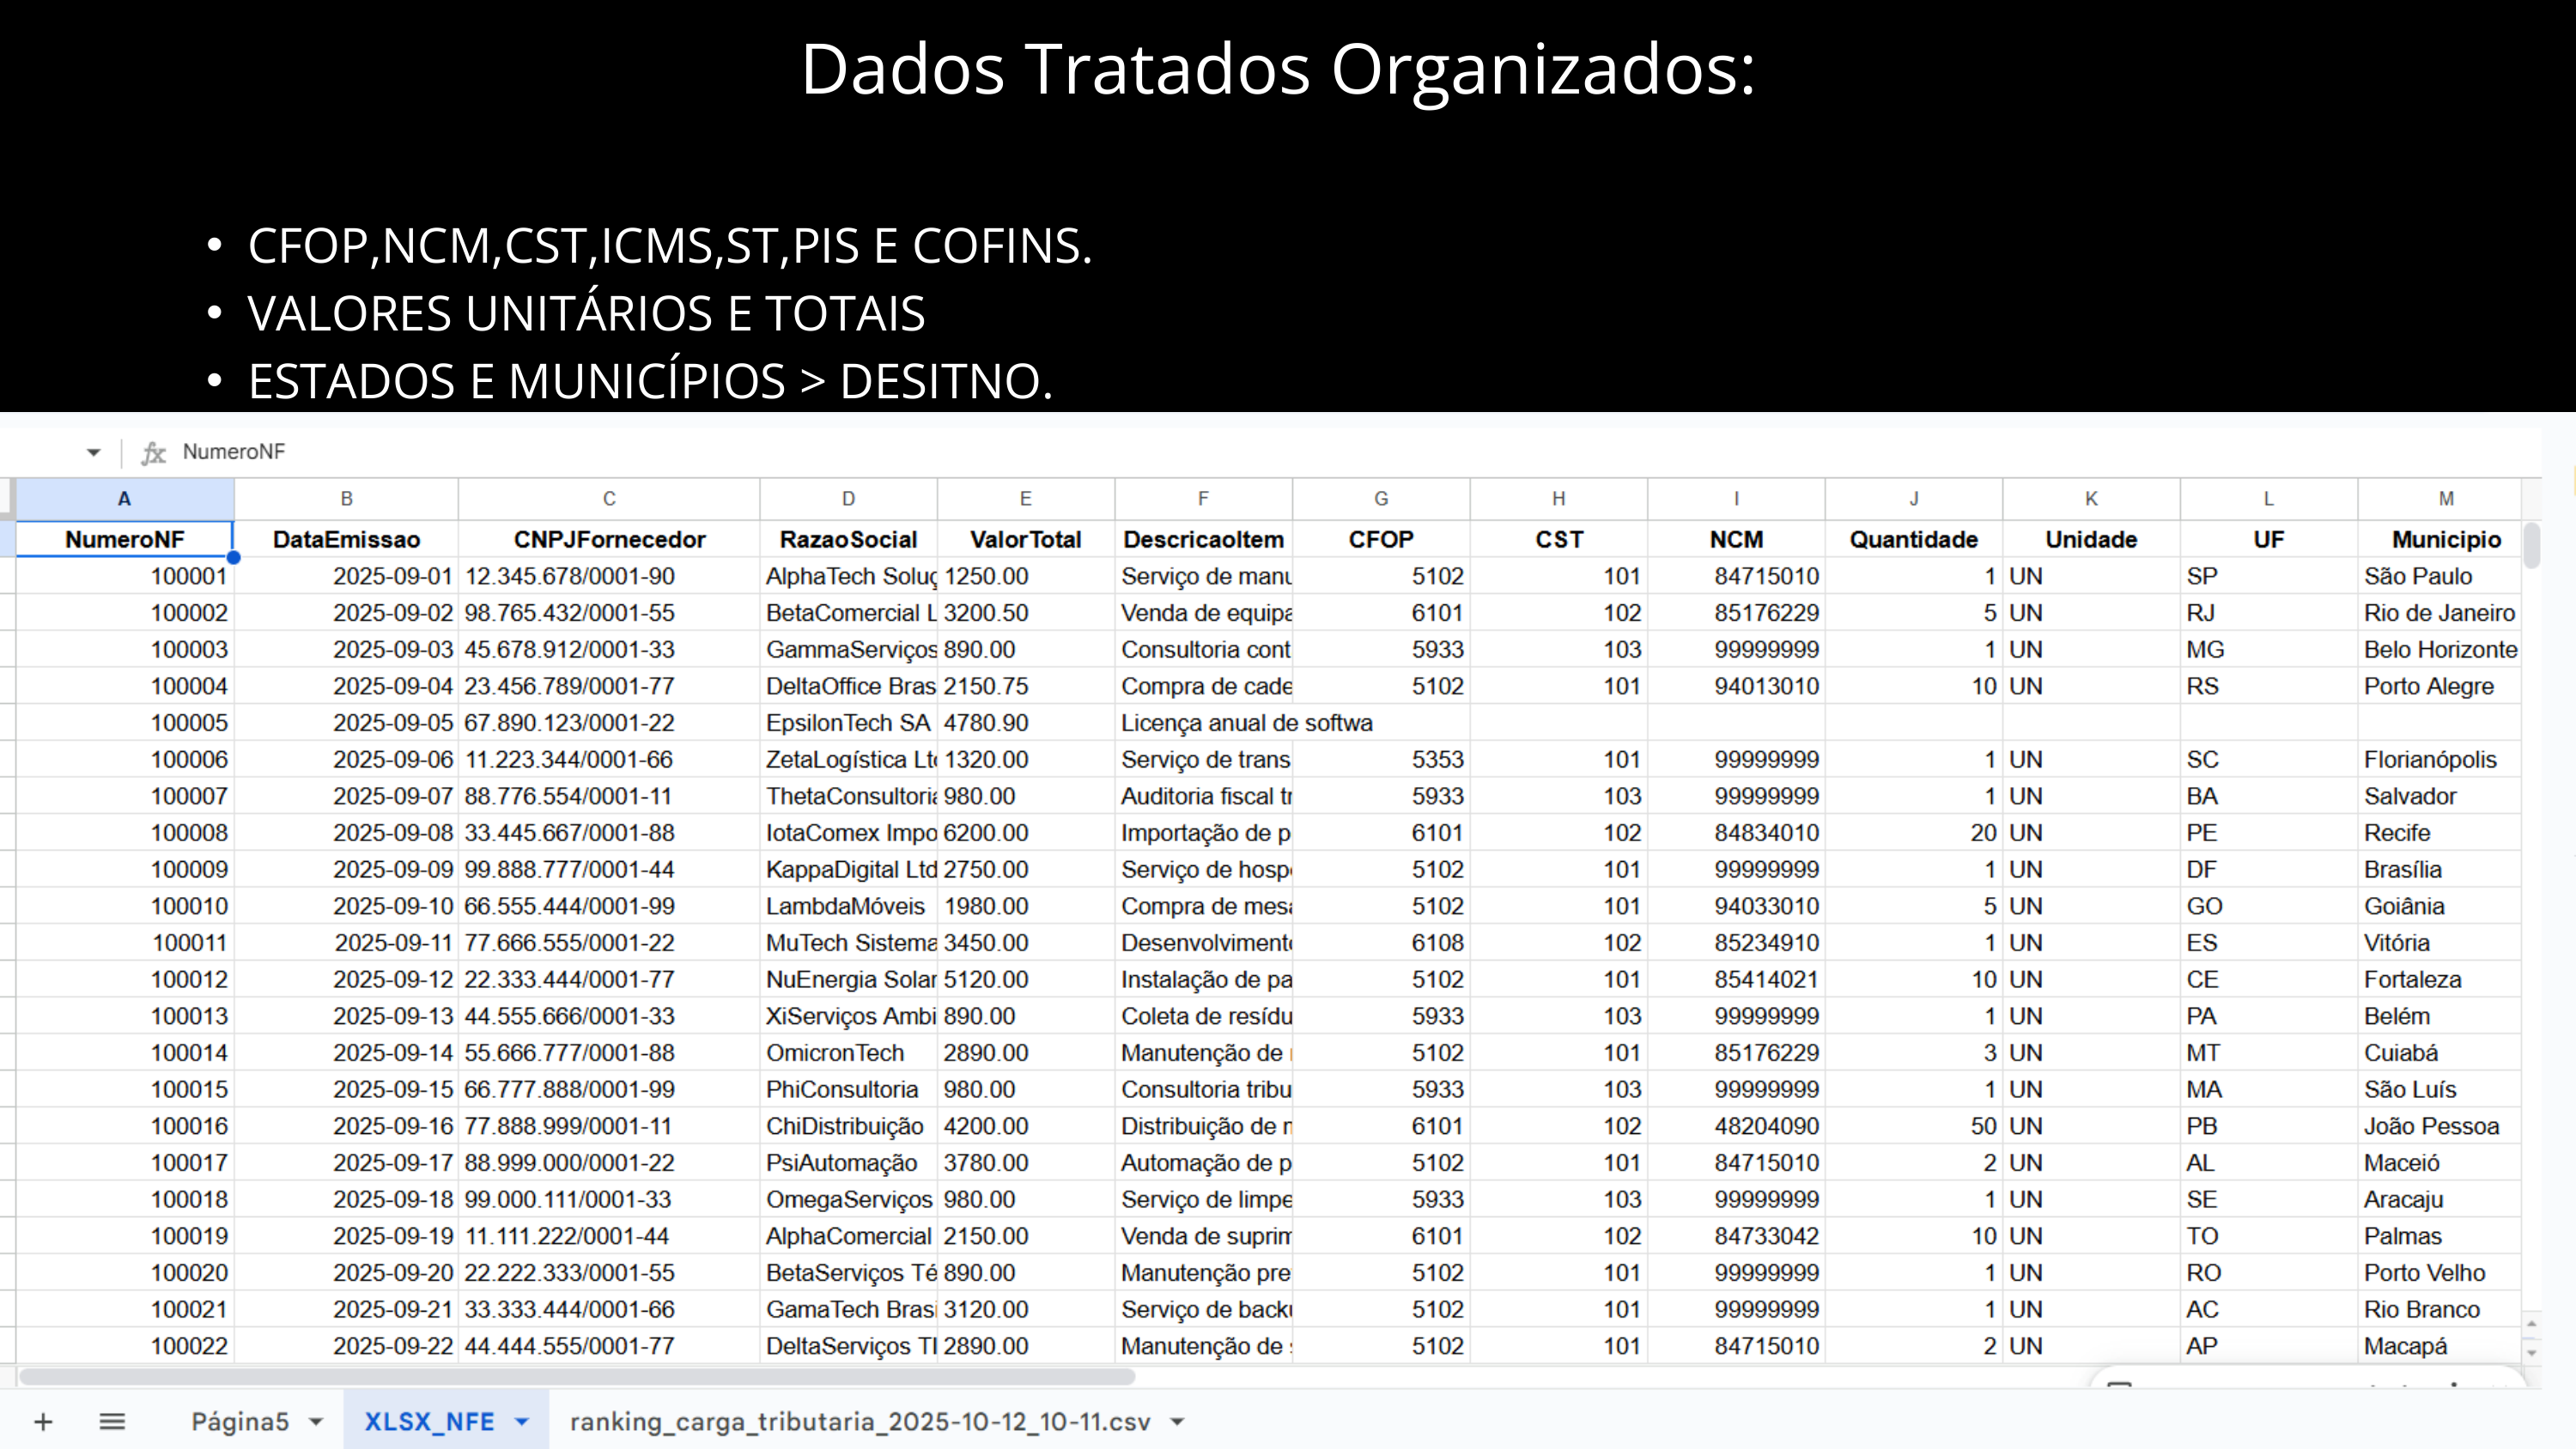

Dados Tratados Organizados:

CFOP,NCM,CST,ICMS,ST,PIS E COFINS.
VALORES UNITÁRIOS E TOTAIS
ESTADOS E MUNICÍPIOS > DESITNO.